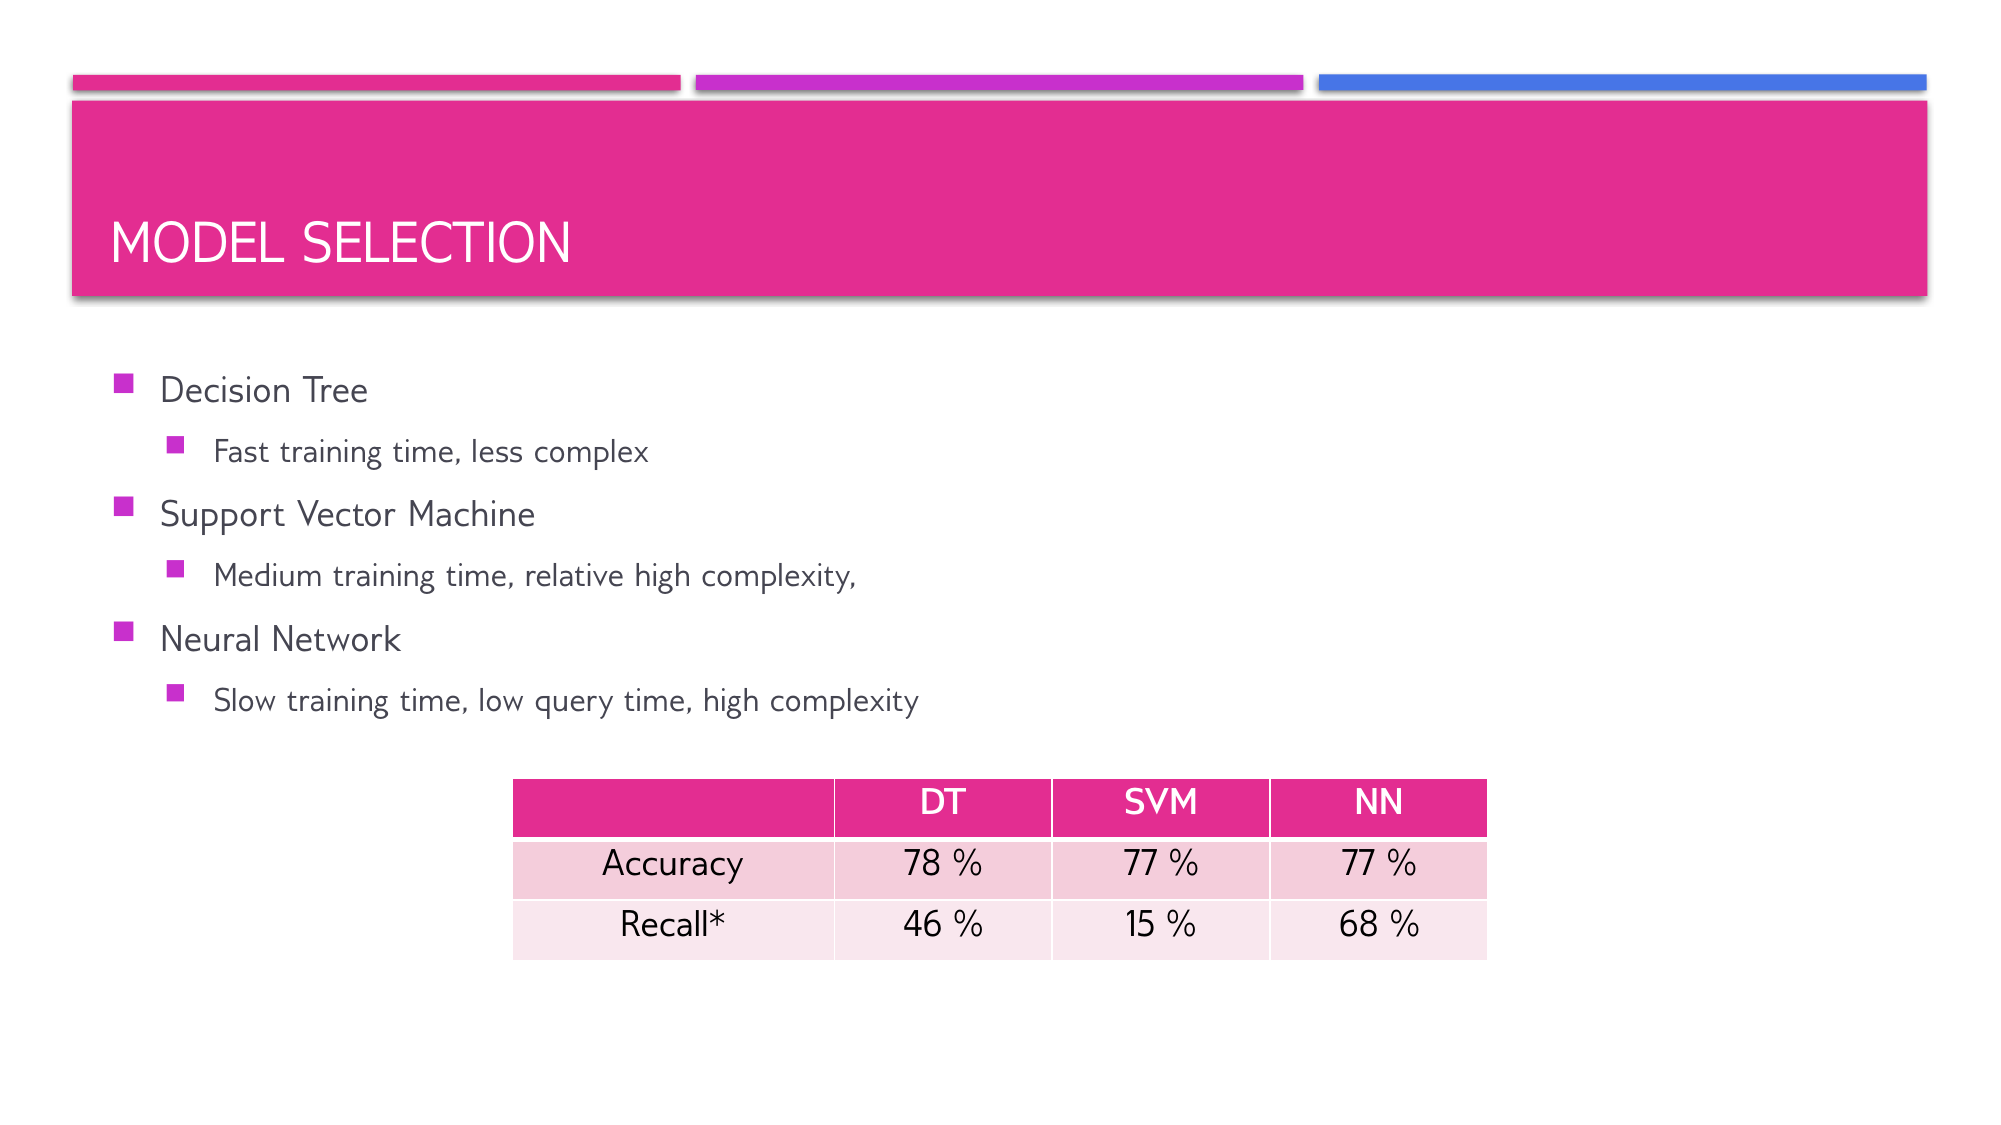

# Model Selection
Decision Tree
Fast training time, less complex
Support Vector Machine
Medium training time, relative high complexity,
Neural Network
Slow training time, low query time, high complexity

|  | DT | SVM | NN |
| --- | --- | --- | --- |
| Accuracy | 78 % | 77 % | 77 % |
| Recall\* | 46 % | 15 % | 68 % |